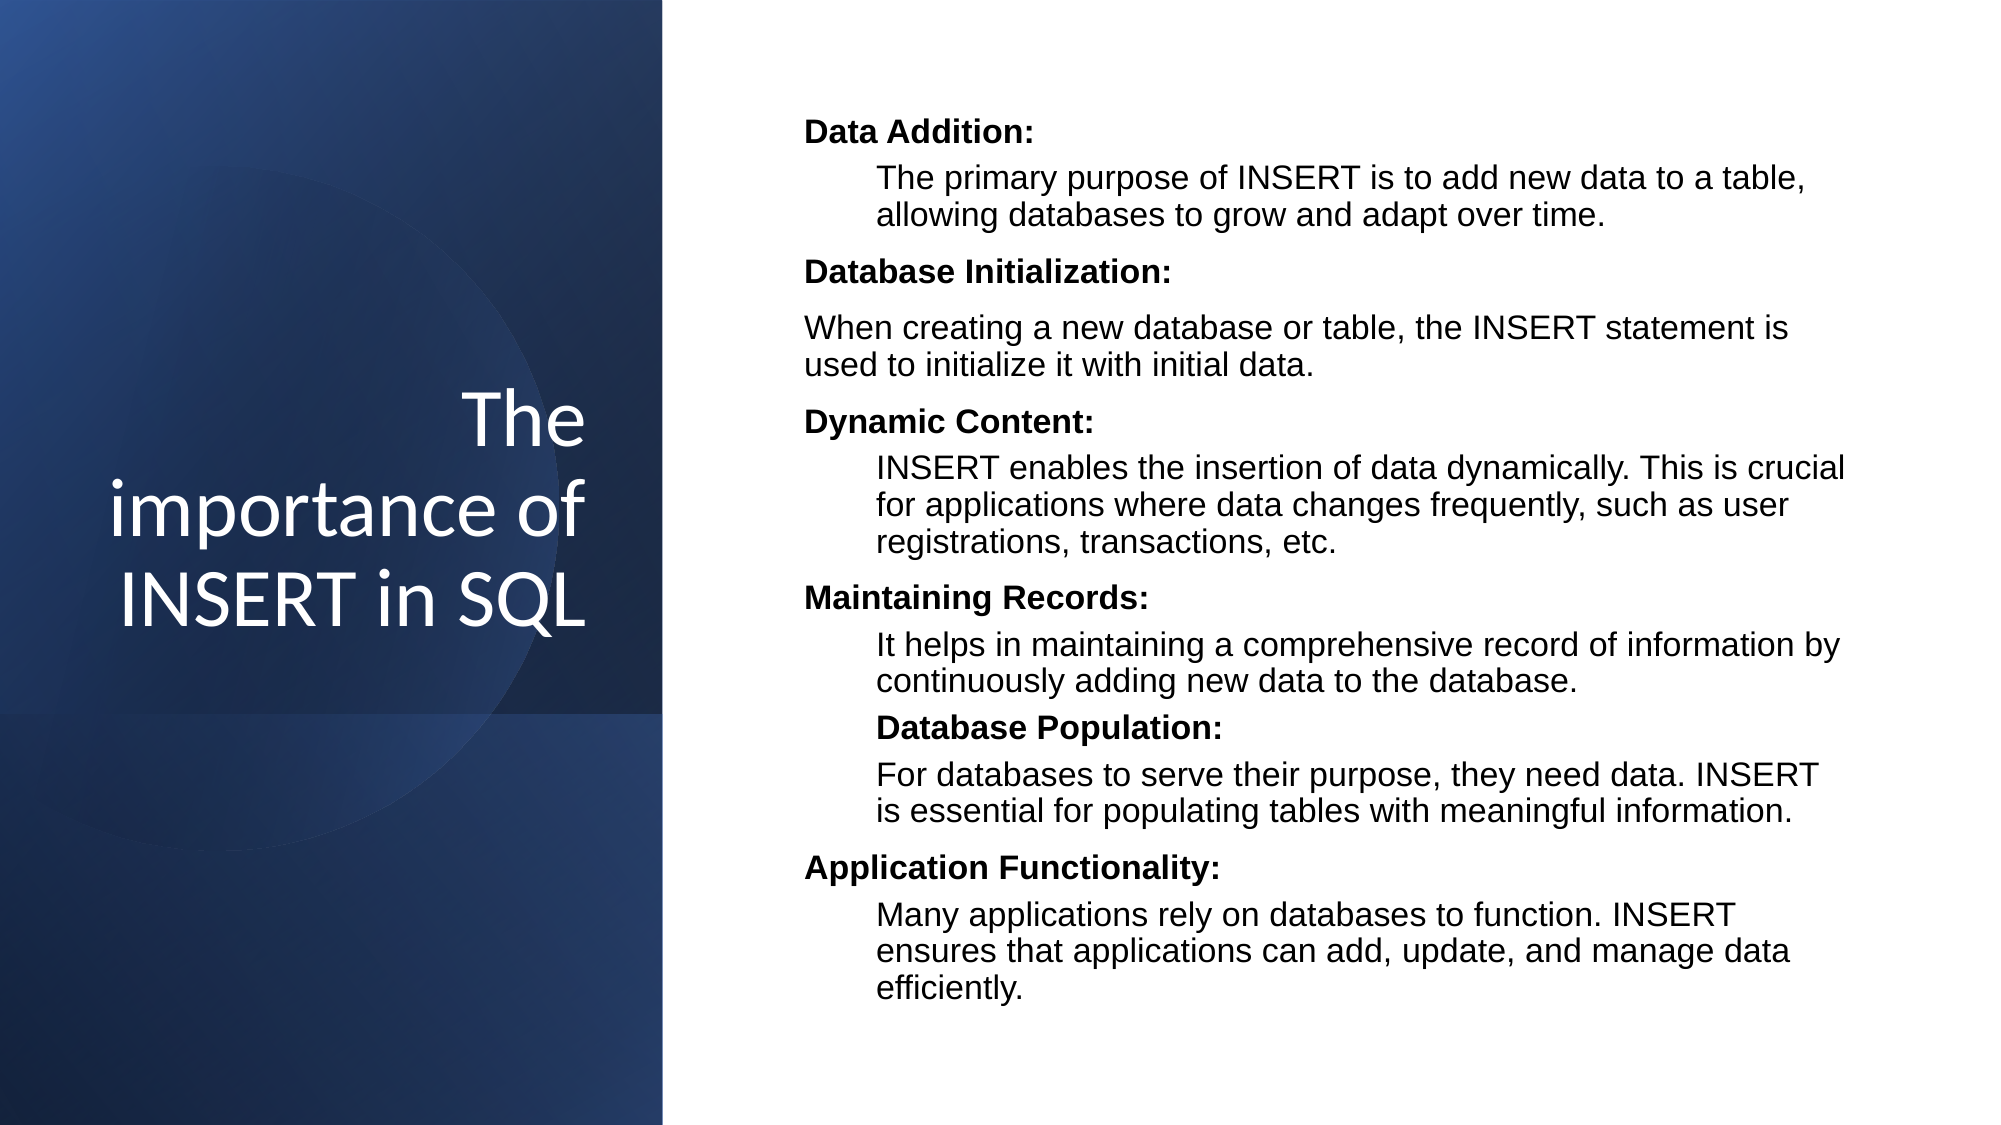

# The importance of INSERT in SQL
Data Addition:
The primary purpose of INSERT is to add new data to a table, allowing databases to grow and adapt over time.
Database Initialization:
When creating a new database or table, the INSERT statement is used to initialize it with initial data.
Dynamic Content:
INSERT enables the insertion of data dynamically. This is crucial for applications where data changes frequently, such as user registrations, transactions, etc.
Maintaining Records:
It helps in maintaining a comprehensive record of information by continuously adding new data to the database.
Database Population:
For databases to serve their purpose, they need data. INSERT is essential for populating tables with meaningful information.
Application Functionality:
Many applications rely on databases to function. INSERT ensures that applications can add, update, and manage data efficiently.